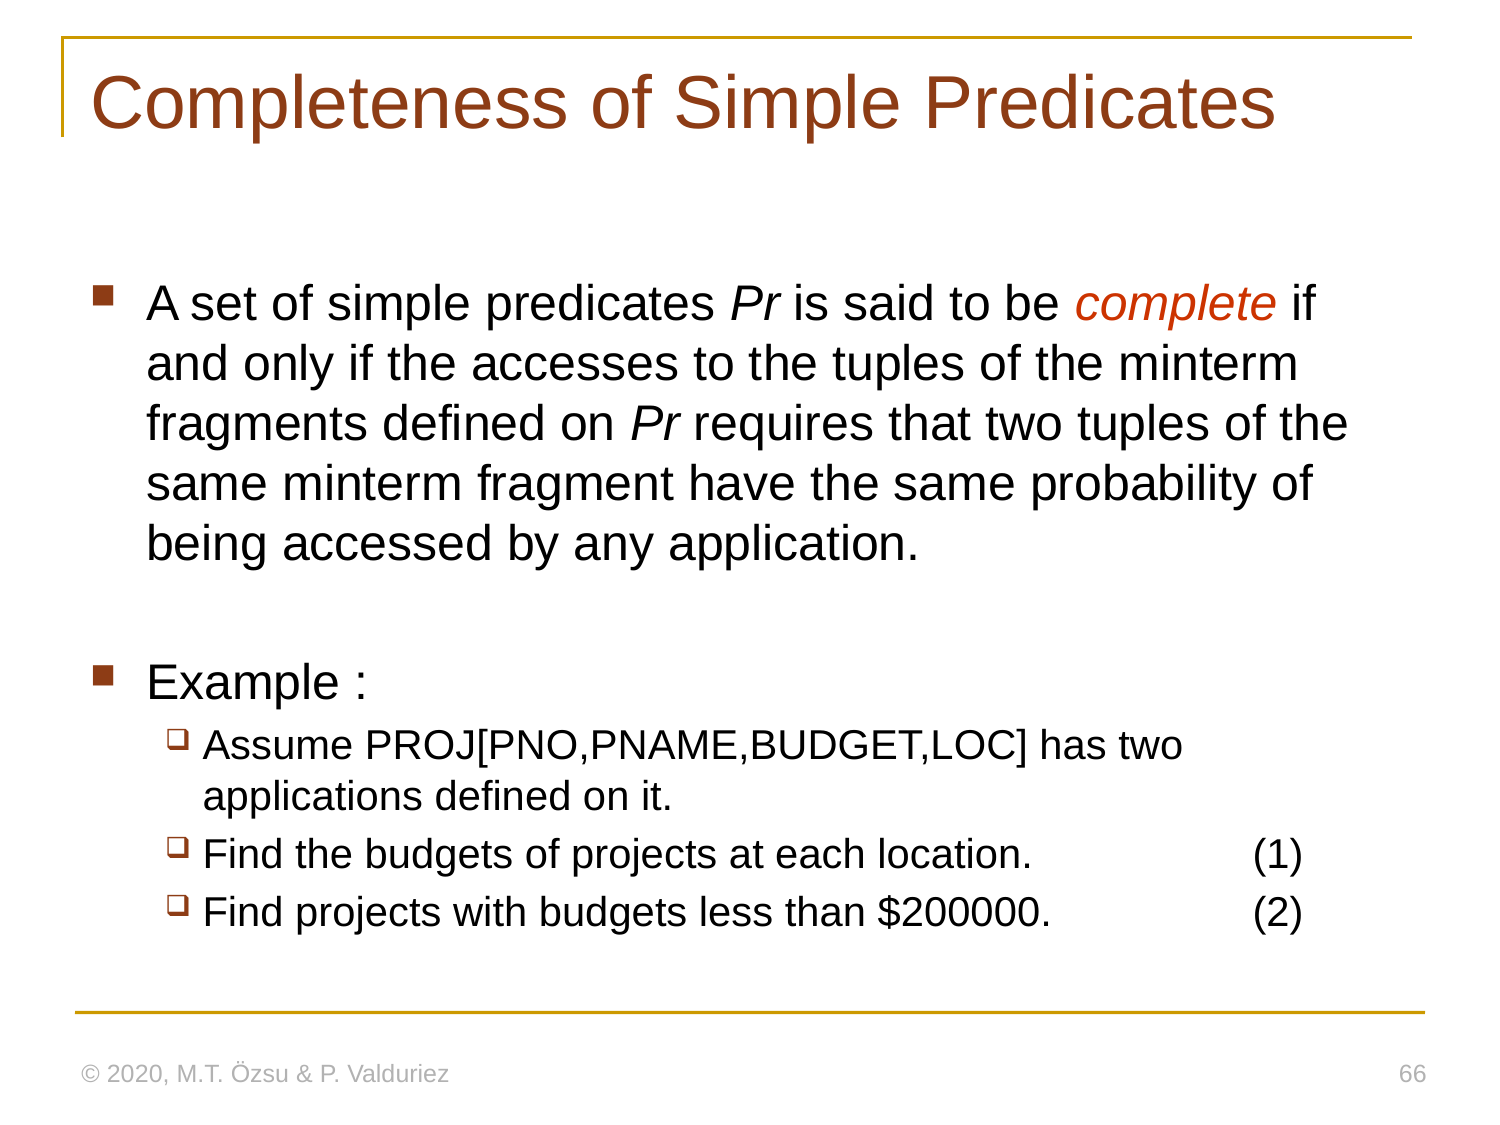

# Completeness of Simple Predicates
A set of simple predicates Pr is said to be complete if and only if the accesses to the tuples of the minterm fragments defined on Pr requires that two tuples of the same minterm fragment have the same probability of being accessed by any application.

Example :
Assume PROJ[PNO,PNAME,BUDGET,LOC] has two applications defined on it.
Find the budgets of projects at each location.	(1)
Find projects with budgets less than $200000.	(2)
© 2020, M.T. Özsu & P. Valduriez
66